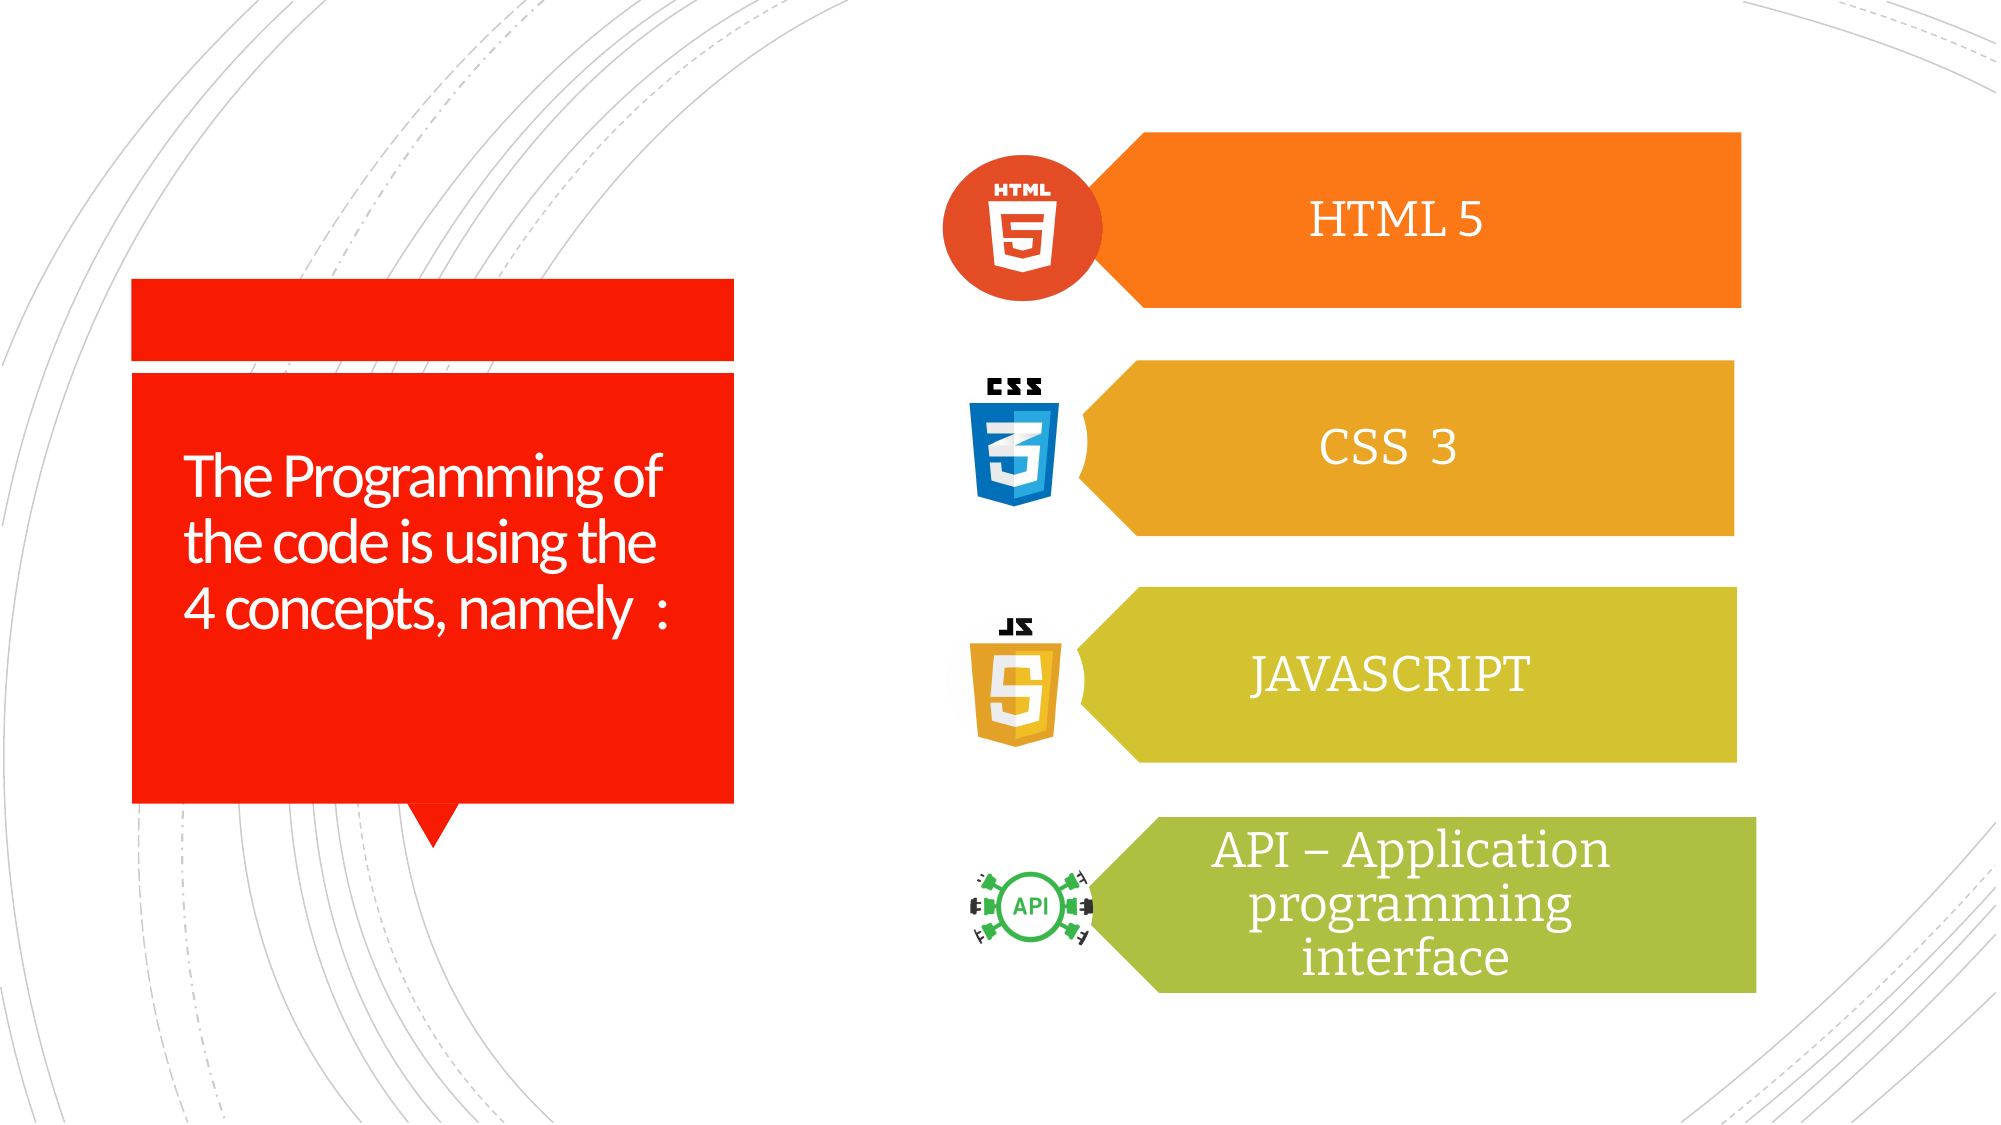

HTML 5
CSS  3
JAVASCRIPT
API – Application programming interface
# The Programming of the code is using the 4 concepts, namely  :